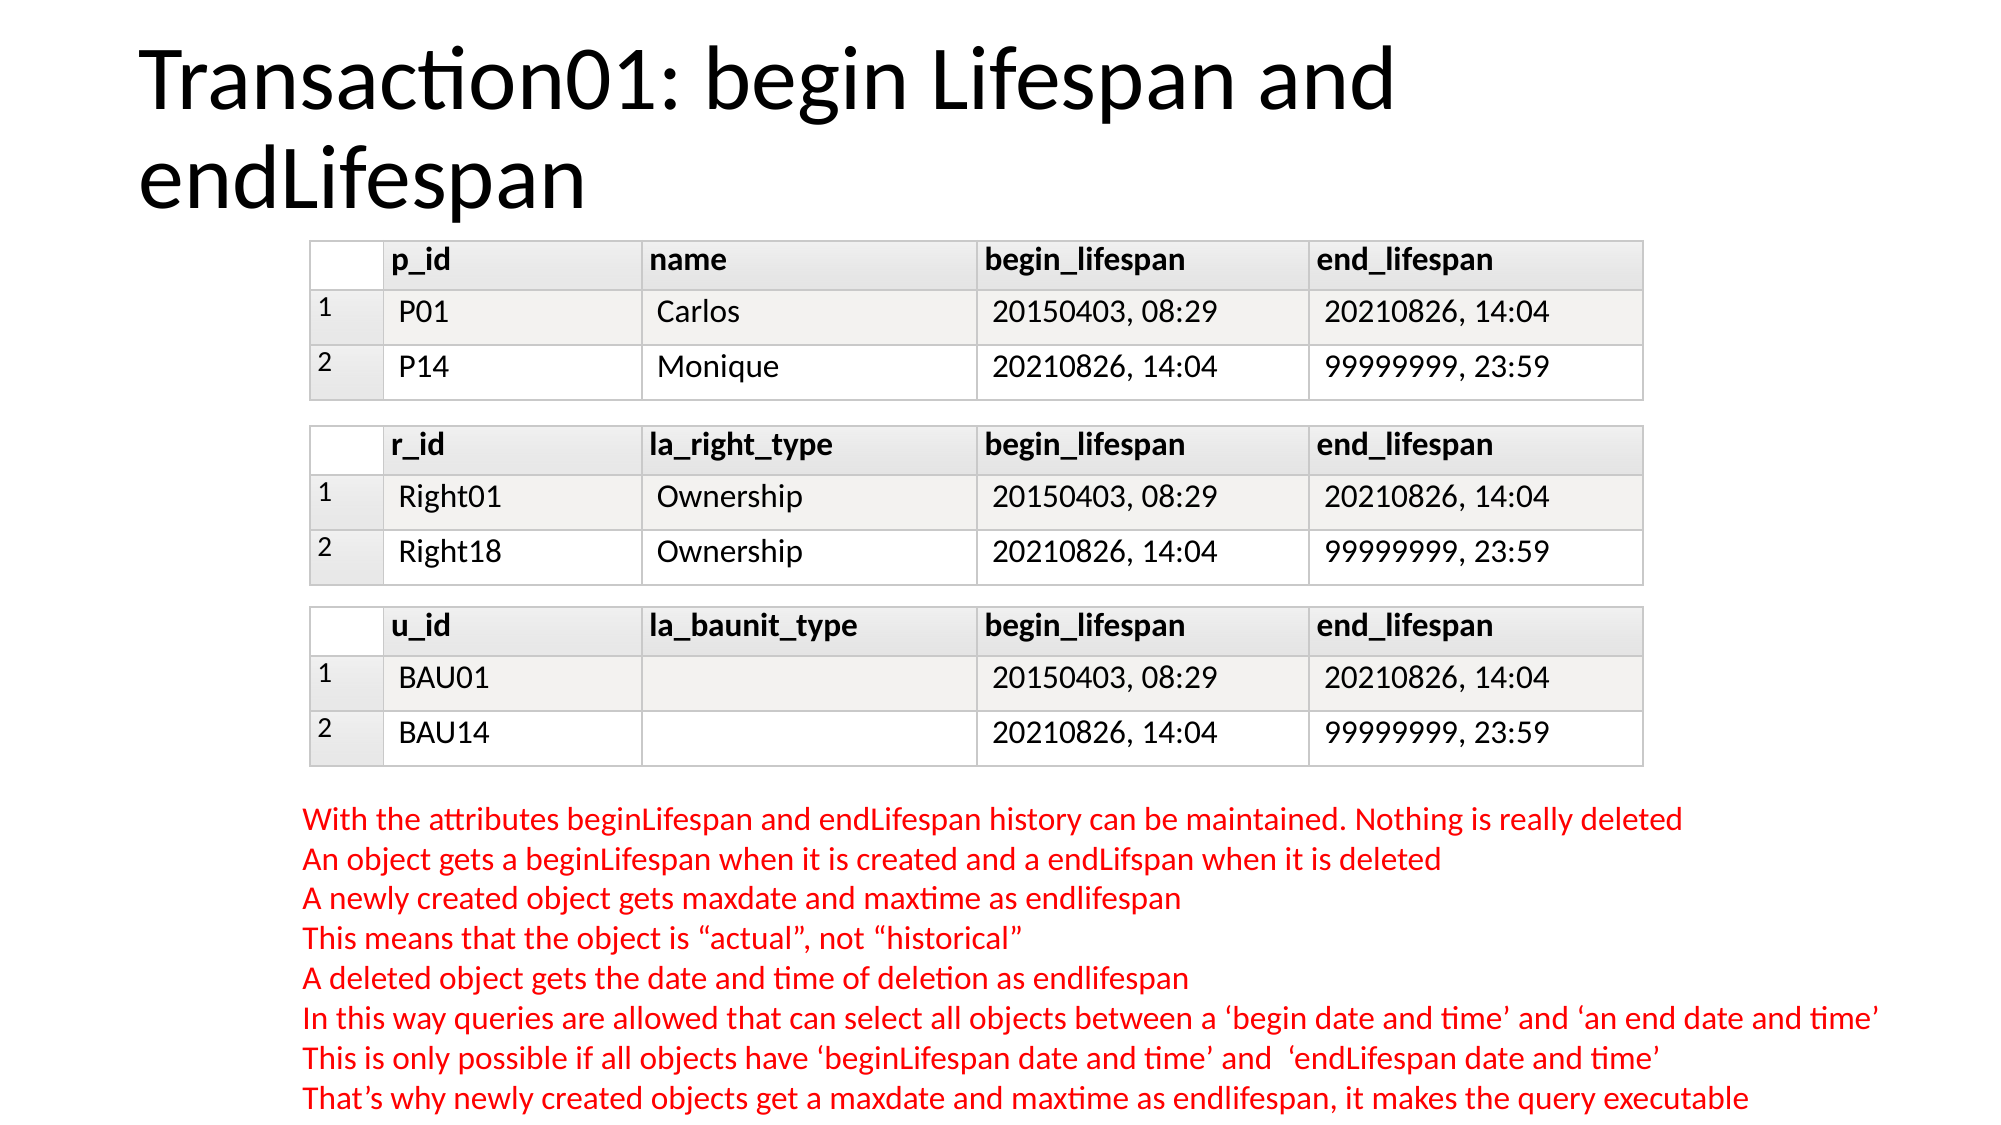

Transaction01: begin Lifespan and endLifespan
|  | p\_id | name | begin\_lifespan | end\_lifespan |
| --- | --- | --- | --- | --- |
| 1 | P01 | Carlos | 20150403, 08:29 | 20210826, 14:04 |
| 2 | P14 | Monique | 20210826, 14:04 | 99999999, 23:59 |
|  | r\_id | la\_right\_type | begin\_lifespan | end\_lifespan |
| --- | --- | --- | --- | --- |
| 1 | Right01 | Ownership | 20150403, 08:29 | 20210826, 14:04 |
| 2 | Right18 | Ownership | 20210826, 14:04 | 99999999, 23:59 |
|  | u\_id | la\_baunit\_type | begin\_lifespan | end\_lifespan |
| --- | --- | --- | --- | --- |
| 1 | BAU01 |  | 20150403, 08:29 | 20210826, 14:04 |
| 2 | BAU14 |  | 20210826, 14:04 | 99999999, 23:59 |
With the attributes beginLifespan and endLifespan history can be maintained. Nothing is really deleted
An object gets a beginLifespan when it is created and a endLifspan when it is deleted
A newly created object gets maxdate and maxtime as endlifespan
This means that the object is “actual”, not “historical”
A deleted object gets the date and time of deletion as endlifespan
In this way queries are allowed that can select all objects between a ‘begin date and time’ and ‘an end date and time’
This is only possible if all objects have ‘beginLifespan date and time’ and  ‘endLifespan date and time’
That’s why newly created objects get a maxdate and maxtime as endlifespan, it makes the query executable